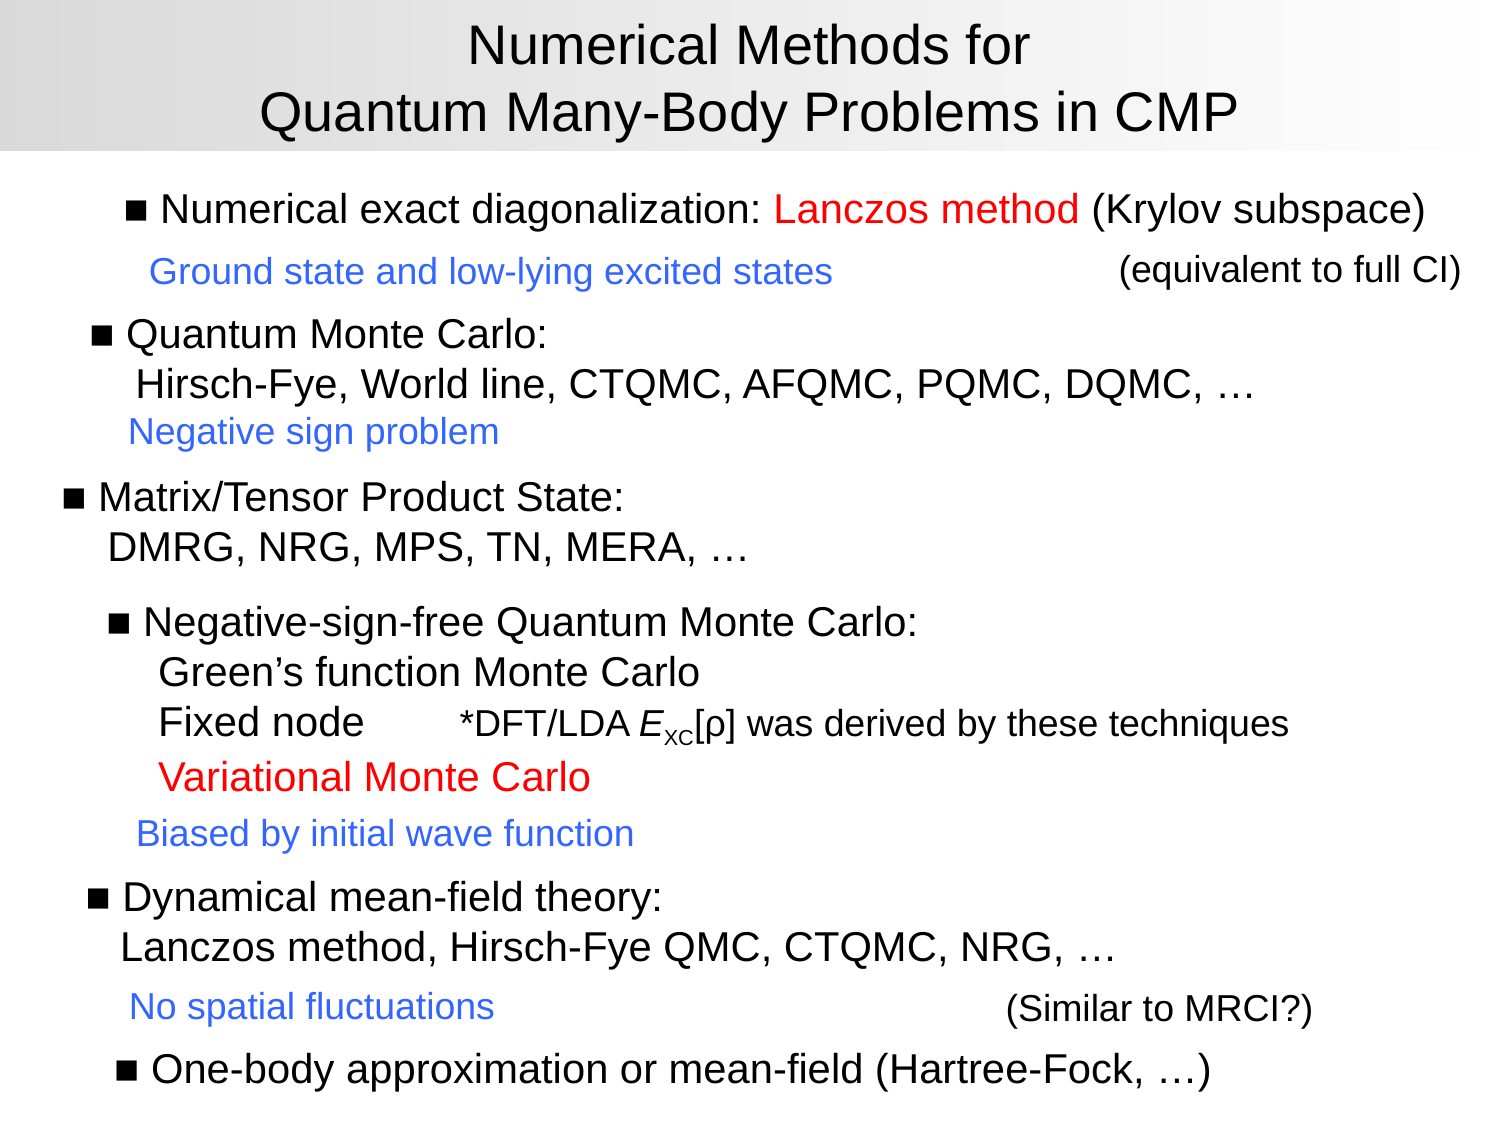

Numerical Methods for
Quantum Many-Body Problems in CMP
■ Numerical exact diagonalization: Lanczos method (Krylov subspace)
(equivalent to full CI)
Ground state and low-lying excited states
■ Quantum Monte Carlo:
    Hirsch-Fye, World line, CTQMC, AFQMC, PQMC, DQMC, …
Negative sign problem
■ Matrix/Tensor Product State:
    DMRG, NRG, MPS, TN, MERA, …
■ Negative-sign-free Quantum Monte Carlo:
　Green’s function Monte Carlo
　Fixed node　    *DFT/LDA EXC[ρ] was derived by these techniques
　Variational Monte Carlo
Biased by initial wave function
■ Dynamical mean-field theory:
   Lanczos method, Hirsch-Fye QMC, CTQMC, NRG, …
No spatial fluctuations
(Similar to MRCI?)
■ One-body approximation or mean-field (Hartree-Fock, …)